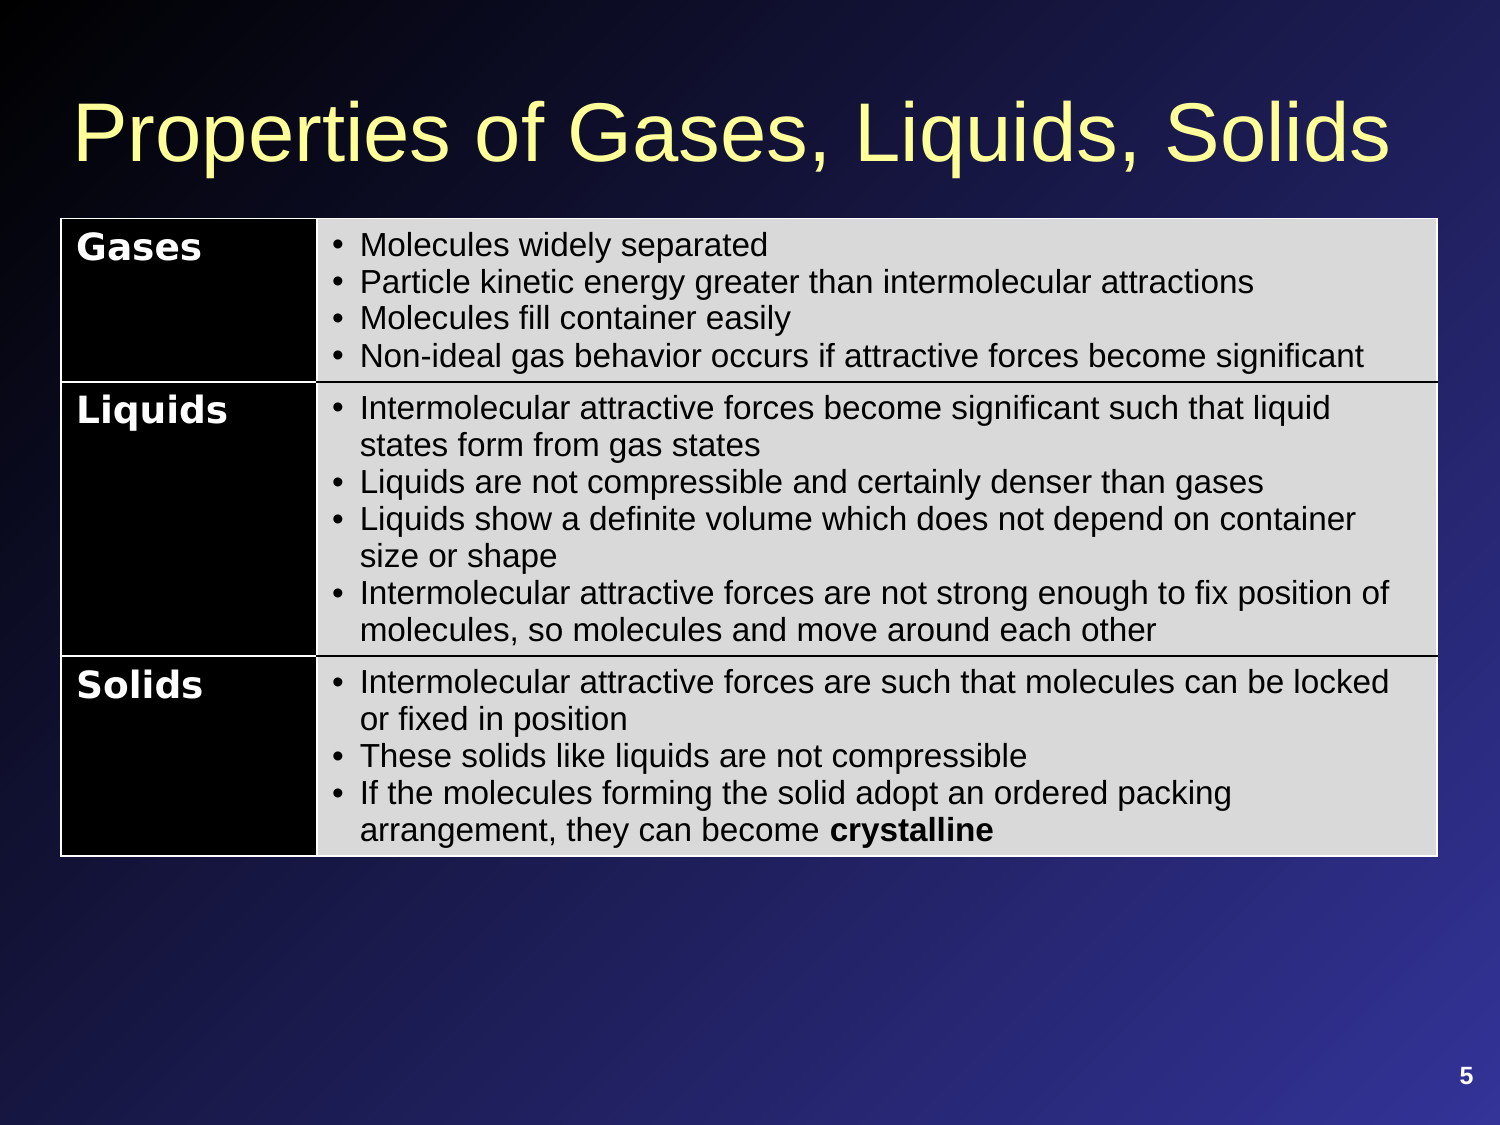

# Properties of Gases, Liquids, Solids
| Gases | Molecules widely separated Particle kinetic energy greater than intermolecular attractions Molecules fill container easily Non-ideal gas behavior occurs if attractive forces become significant |
| --- | --- |
| Liquids | Intermolecular attractive forces become significant such that liquid states form from gas states Liquids are not compressible and certainly denser than gases Liquids show a definite volume which does not depend on container size or shape Intermolecular attractive forces are not strong enough to fix position of molecules, so molecules and move around each other |
| Solids | Intermolecular attractive forces are such that molecules can be locked or fixed in position These solids like liquids are not compressible If the molecules forming the solid adopt an ordered packing arrangement, they can become crystalline |
5